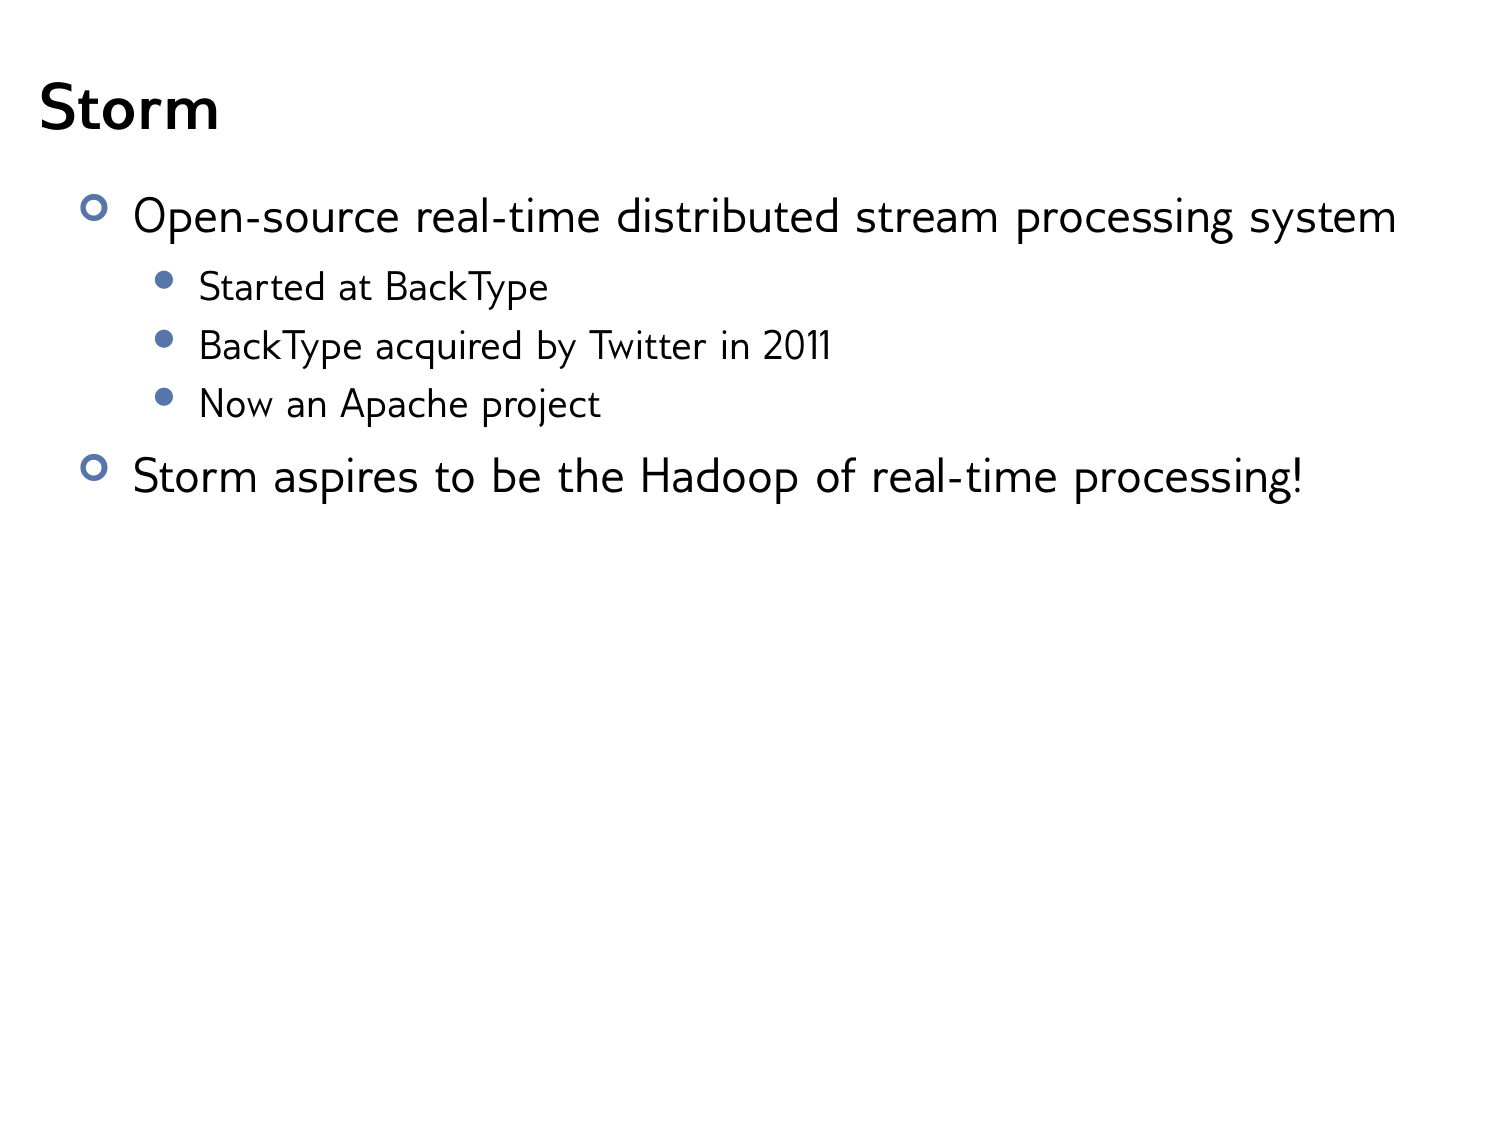

# Storm
Open-source real-time distributed stream processing system
Started at BackType
BackType acquired by Twitter in 2011
Now an Apache project
Storm aspires to be the Hadoop of real-time processing!